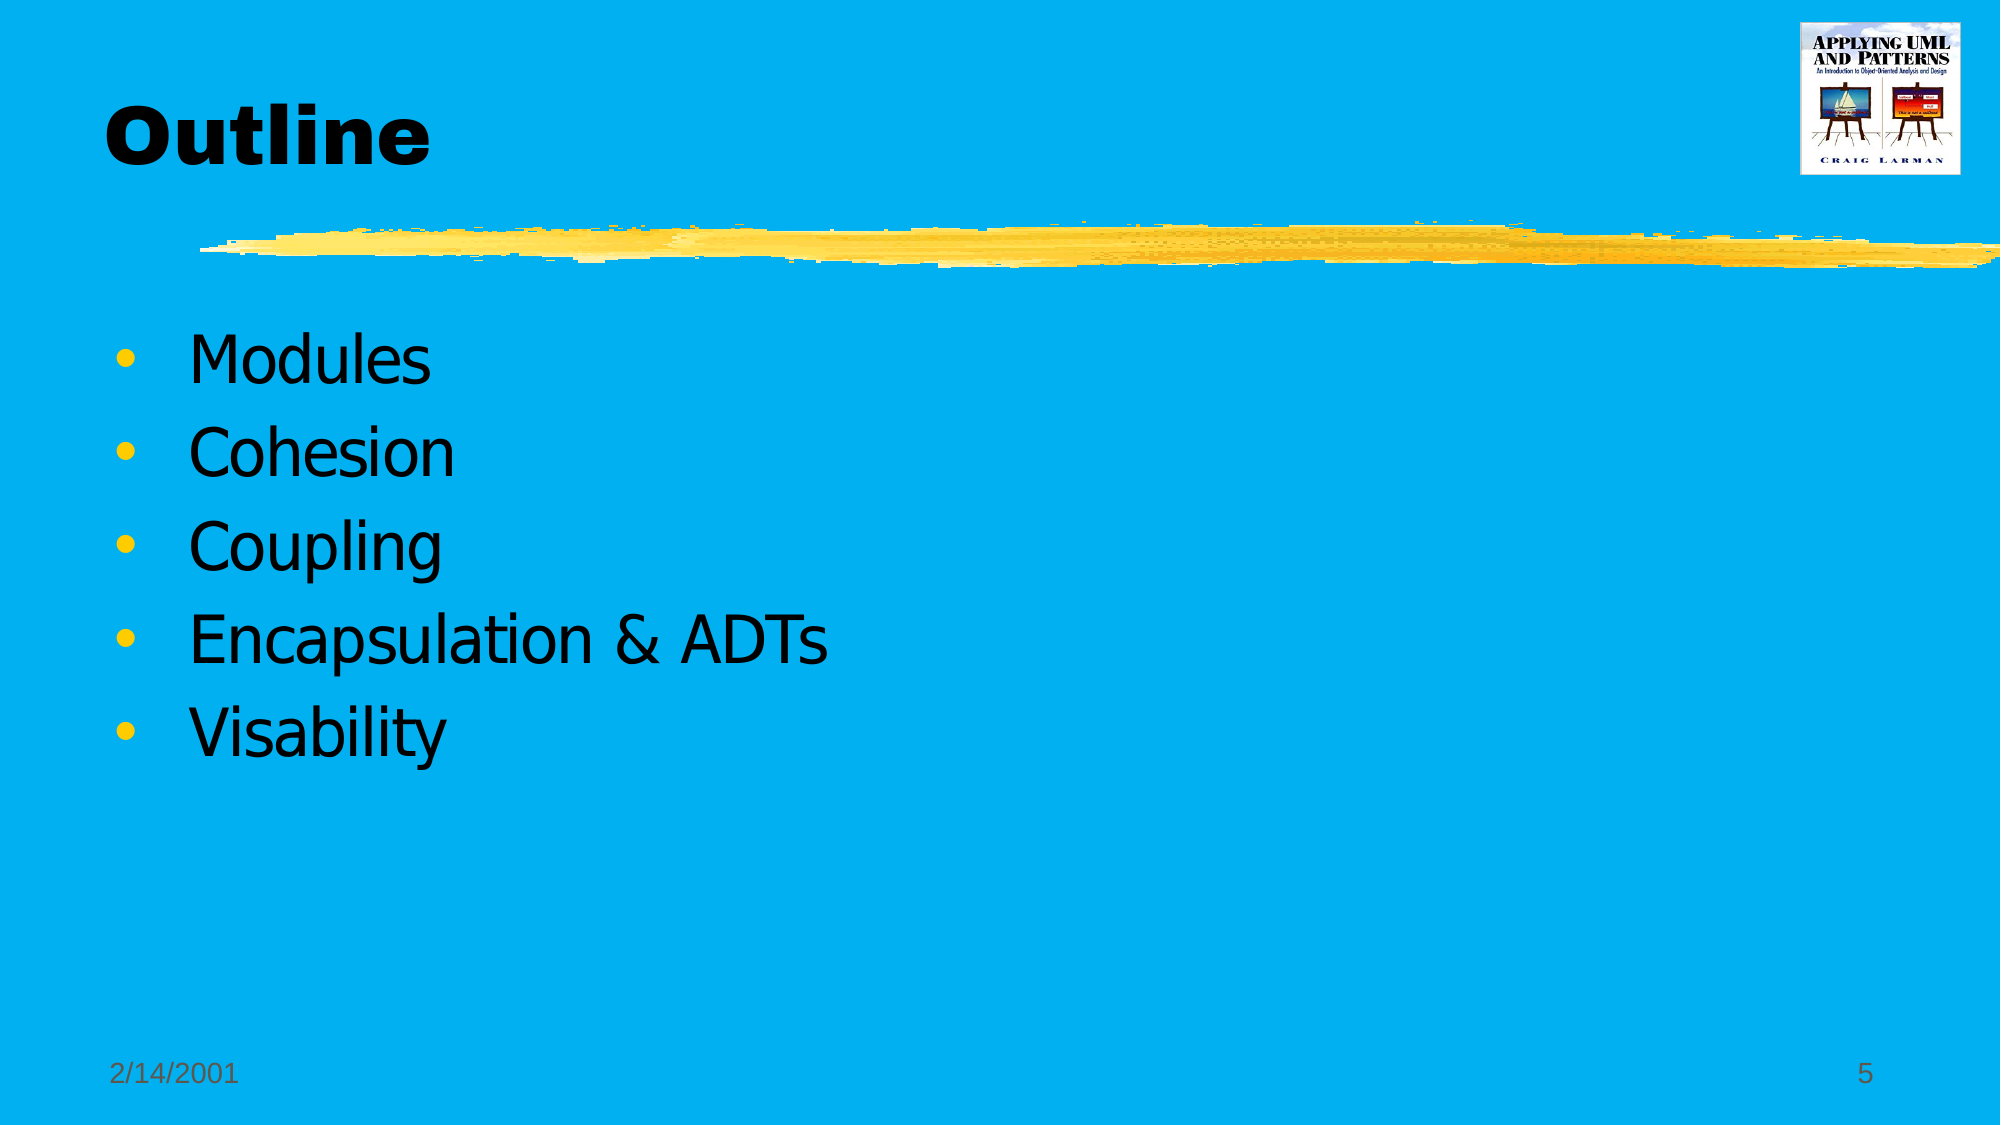

# Outline
Modules
Cohesion
Coupling
Encapsulation & ADTs
Visability
2/14/2001
5